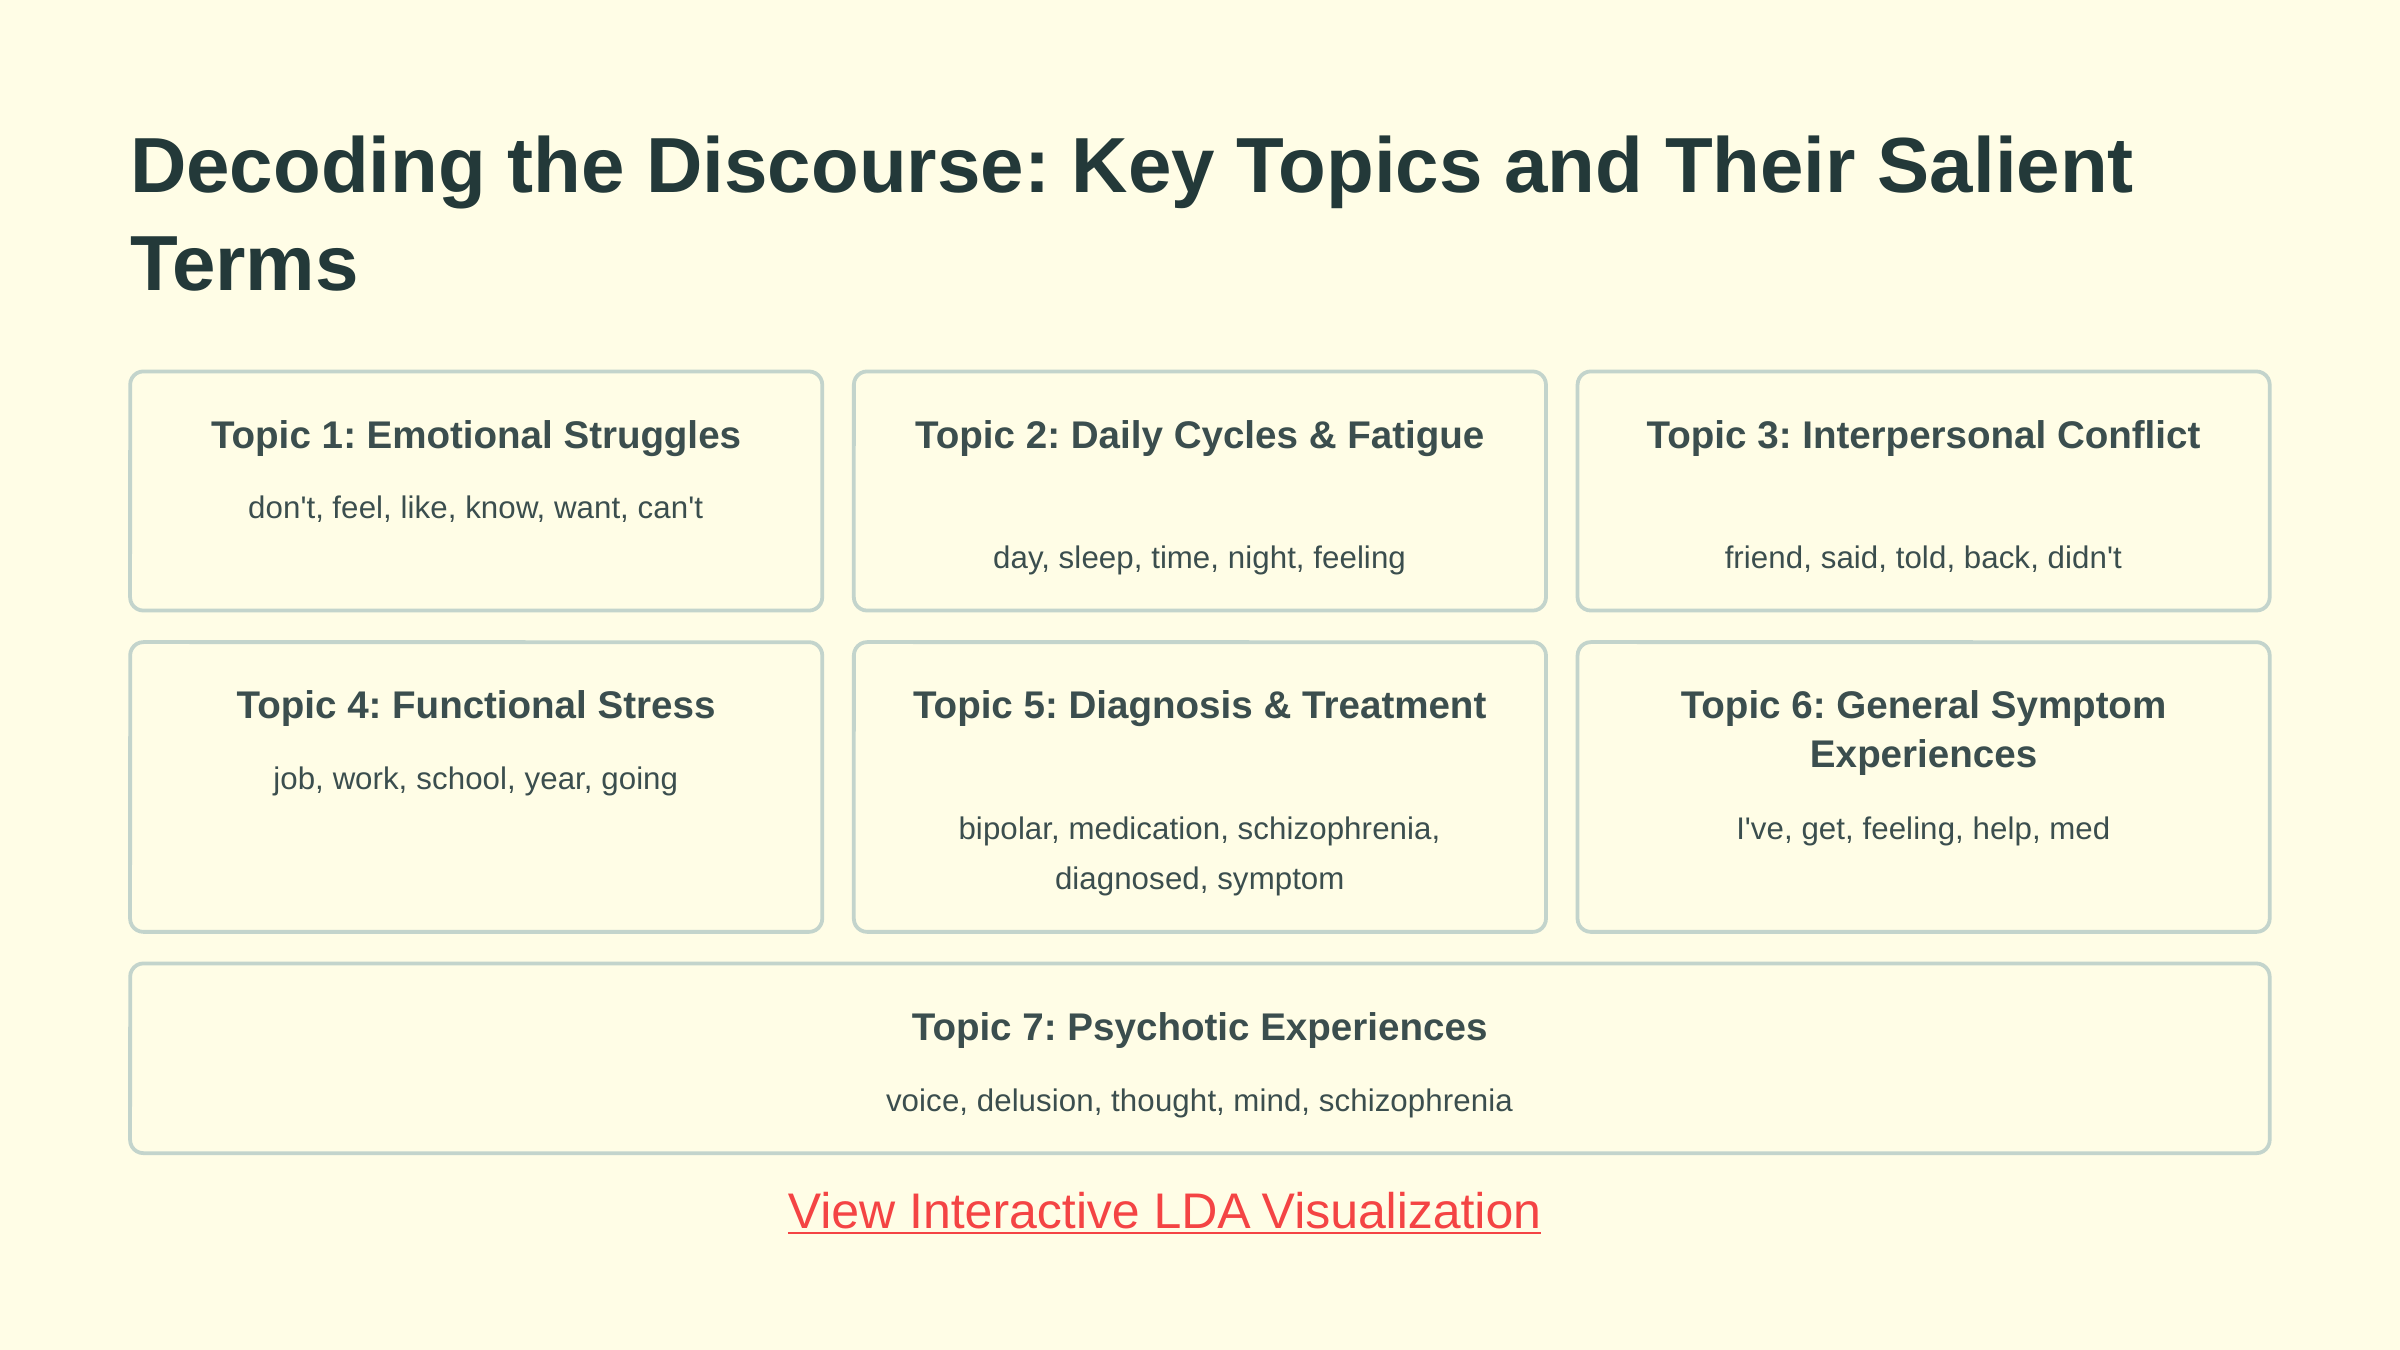

Decoding the Discourse: Key Topics and Their Salient Terms

Topic 1: Emotional Struggles
Topic 2: Daily Cycles & Fatigue
Topic 3: Interpersonal Conflict
don't, feel, like, know, want, can't
day, sleep, time, night, feeling
friend, said, told, back, didn't

Topic 4: Functional Stress
Topic 5: Diagnosis & Treatment
Topic 6: General Symptom Experiences
job, work, school, year, going
bipolar, medication, schizophrenia, diagnosed, symptom
I've, get, feeling, help, med

Topic 7: Psychotic Experiences
voice, delusion, thought, mind, schizophrenia
View Interactive LDA Visualization